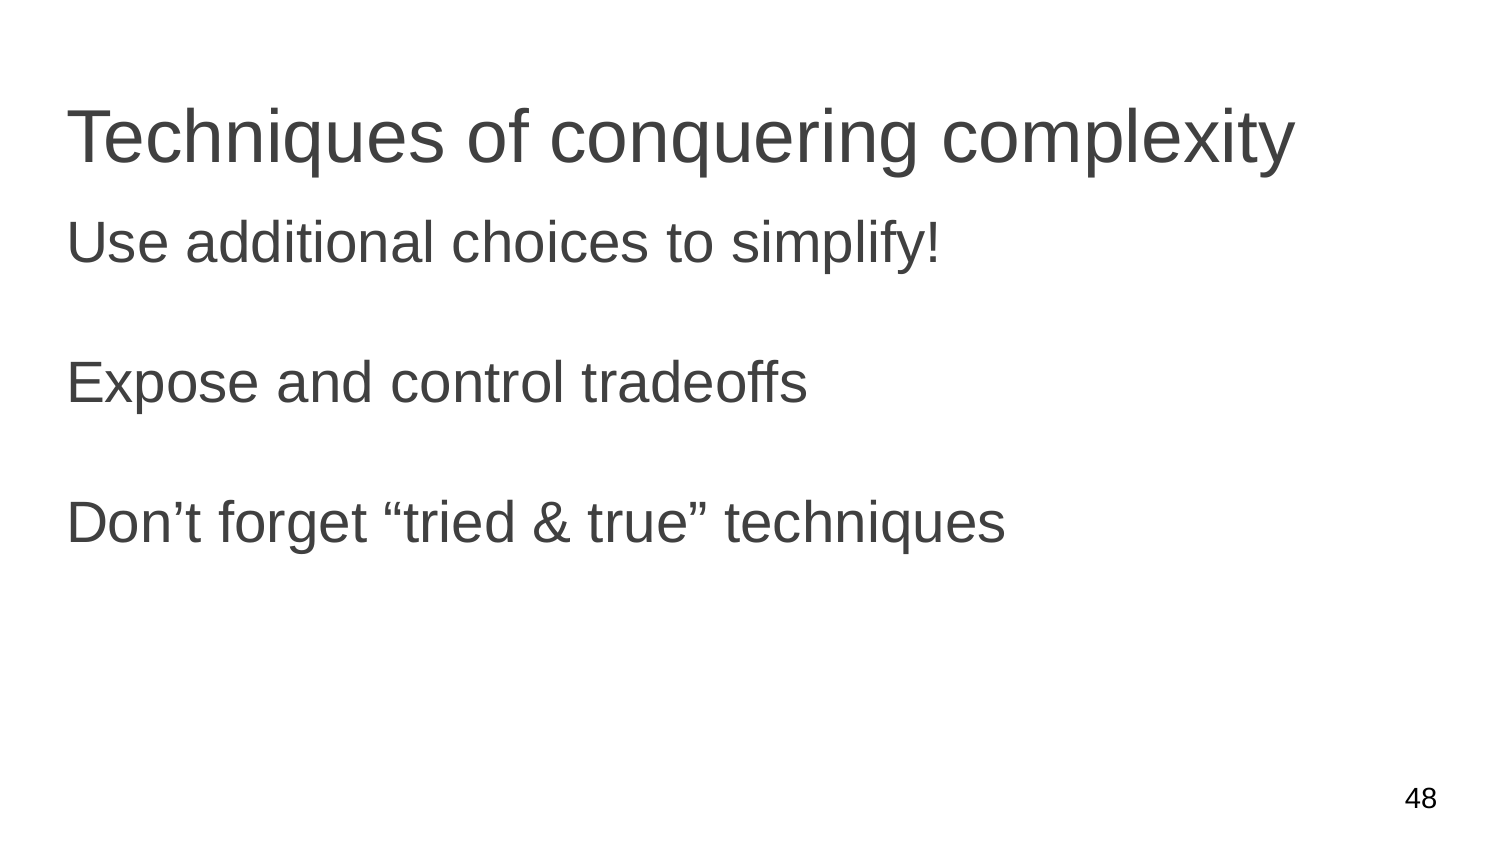

# Techniques of conquering complexity
Use additional choices to simplify!

Expose and control tradeoffs

Don’t forget “tried & true” techniques
48